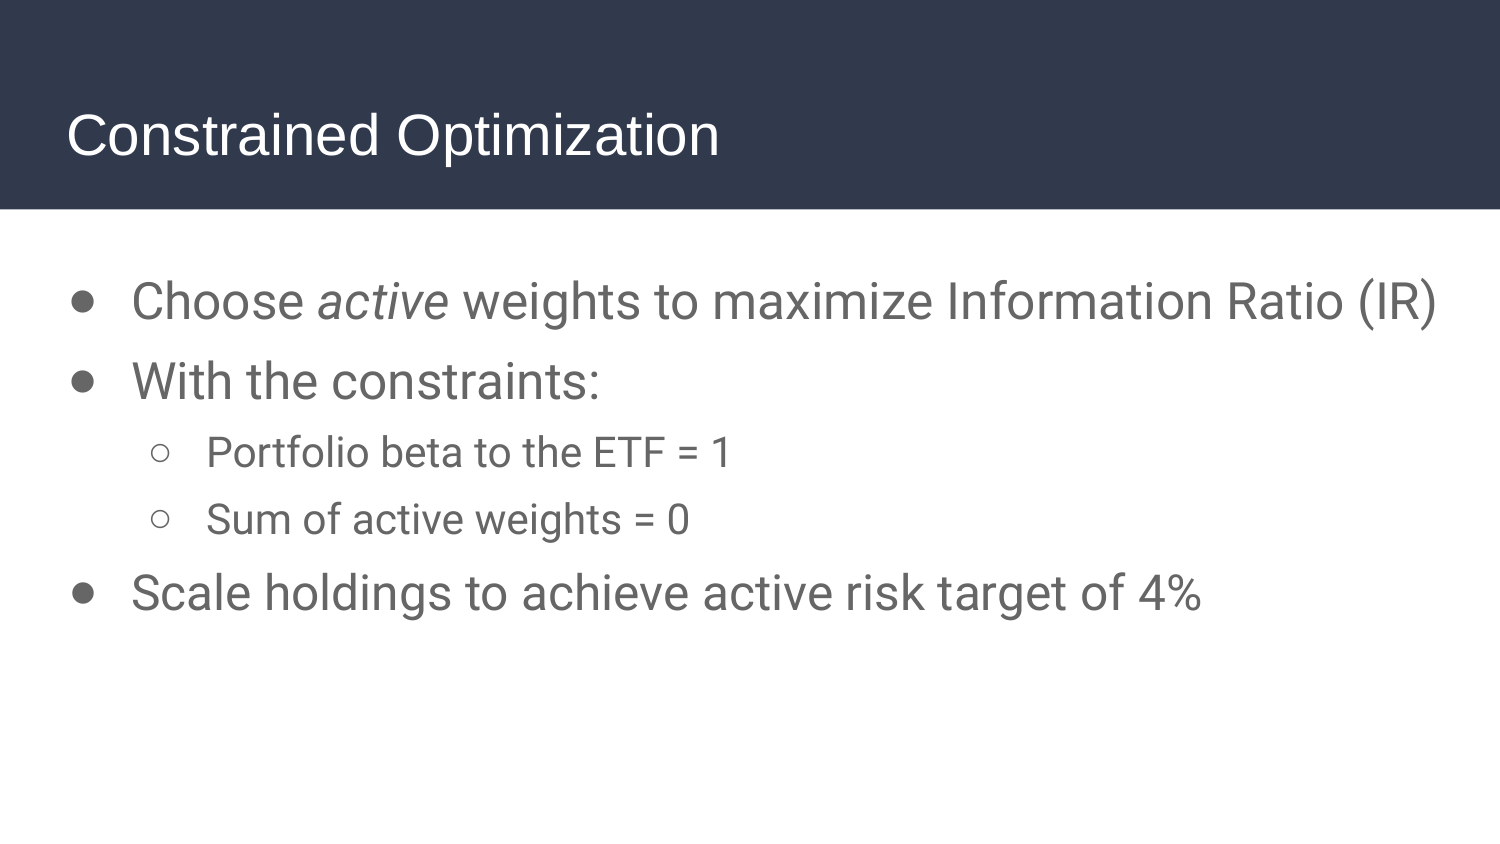

# Constrained Optimization
Choose active weights to maximize Information Ratio (IR)
With the constraints:
Portfolio beta to the ETF = 1
Sum of active weights = 0
Scale holdings to achieve active risk target of 4%